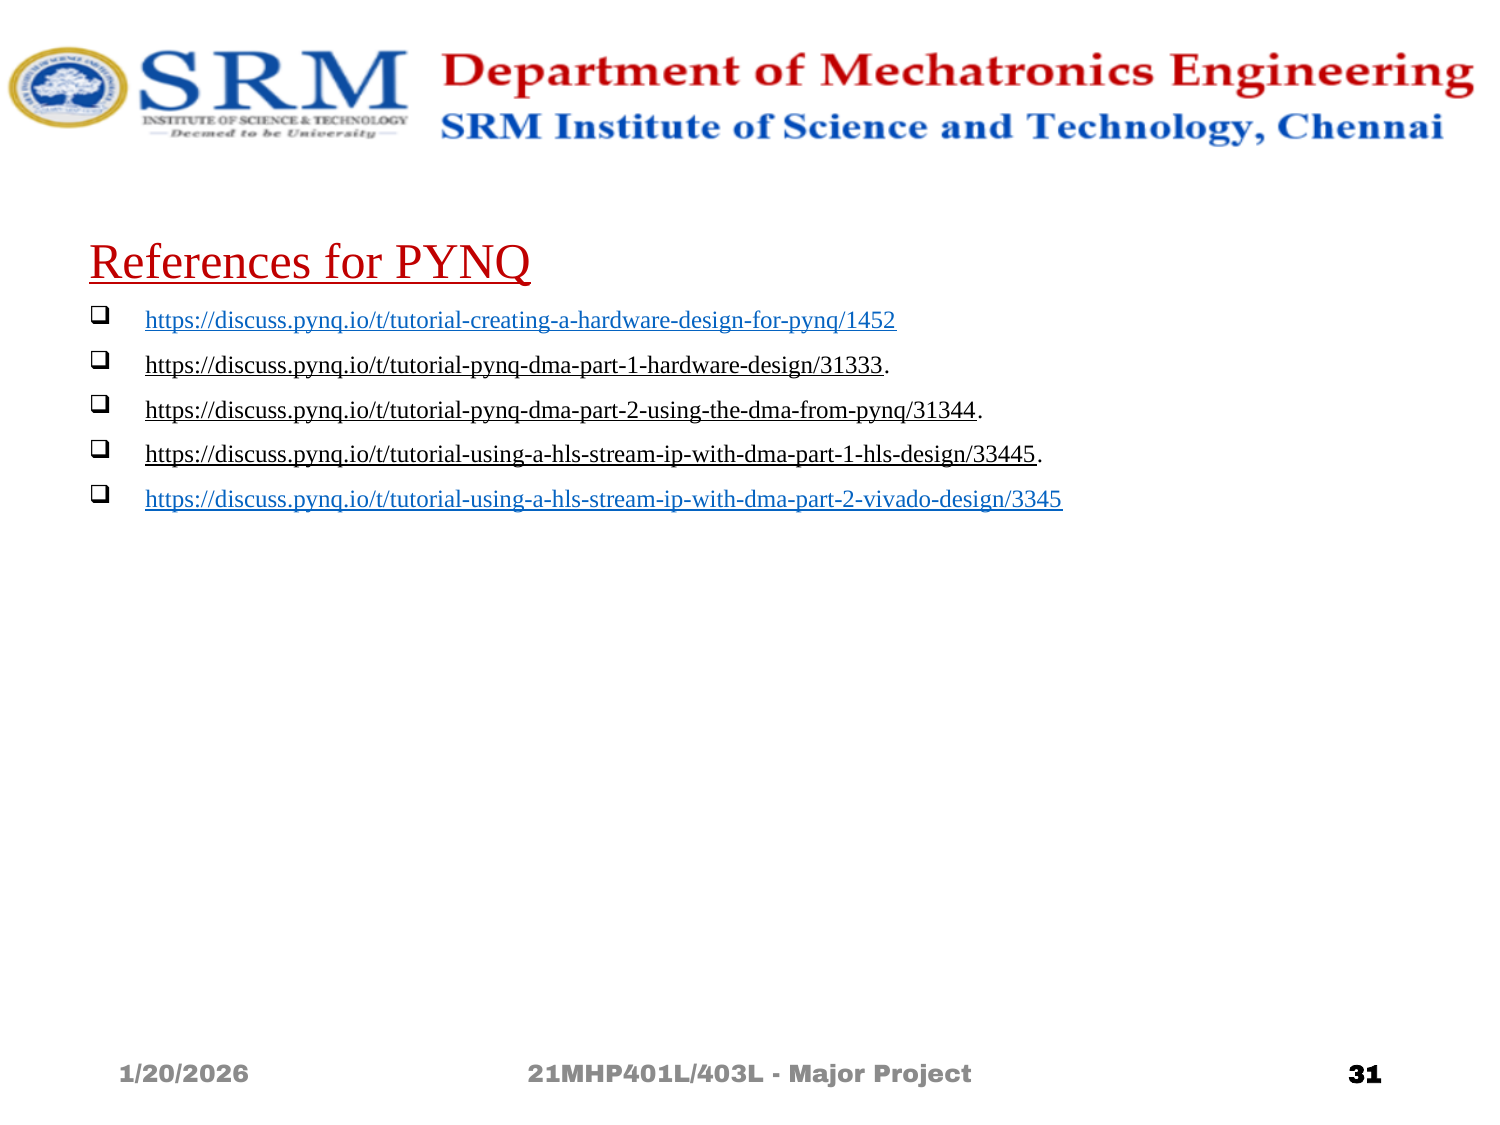

References for PYNQ
https://discuss.pynq.io/t/tutorial-creating-a-hardware-design-for-pynq/1452
https://discuss.pynq.io/t/tutorial-pynq-dma-part-1-hardware-design/31333.
https://discuss.pynq.io/t/tutorial-pynq-dma-part-2-using-the-dma-from-pynq/31344.
https://discuss.pynq.io/t/tutorial-using-a-hls-stream-ip-with-dma-part-1-hls-design/33445.
https://discuss.pynq.io/t/tutorial-using-a-hls-stream-ip-with-dma-part-2-vivado-design/3345

1/20/2026
21MHP401L/403L - Major Project
31